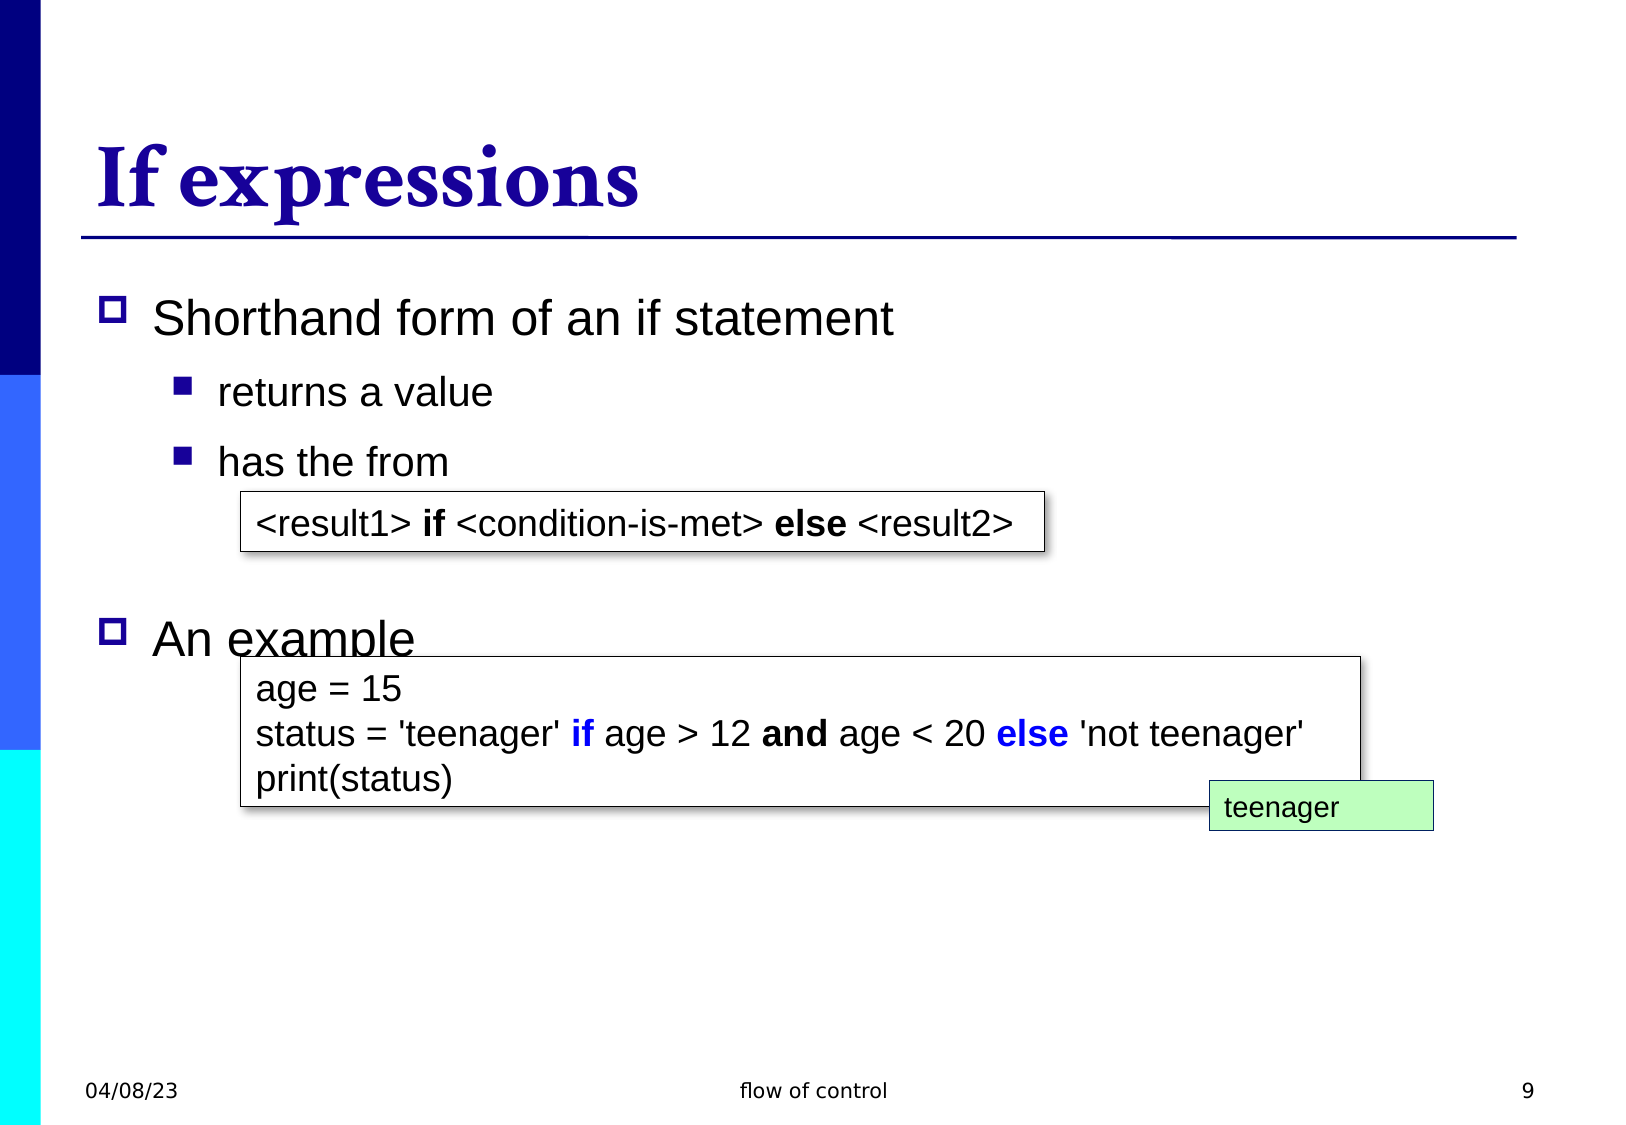

# If expressions
Shorthand form of an if statement
returns a value
has the from

An example

<result1> if <condition-is-met> else <result2>
age = 15
status = 'teenager' if age > 12 and age < 20 else 'not teenager'
print(status)
teenager
04/08/23
flow of control
9